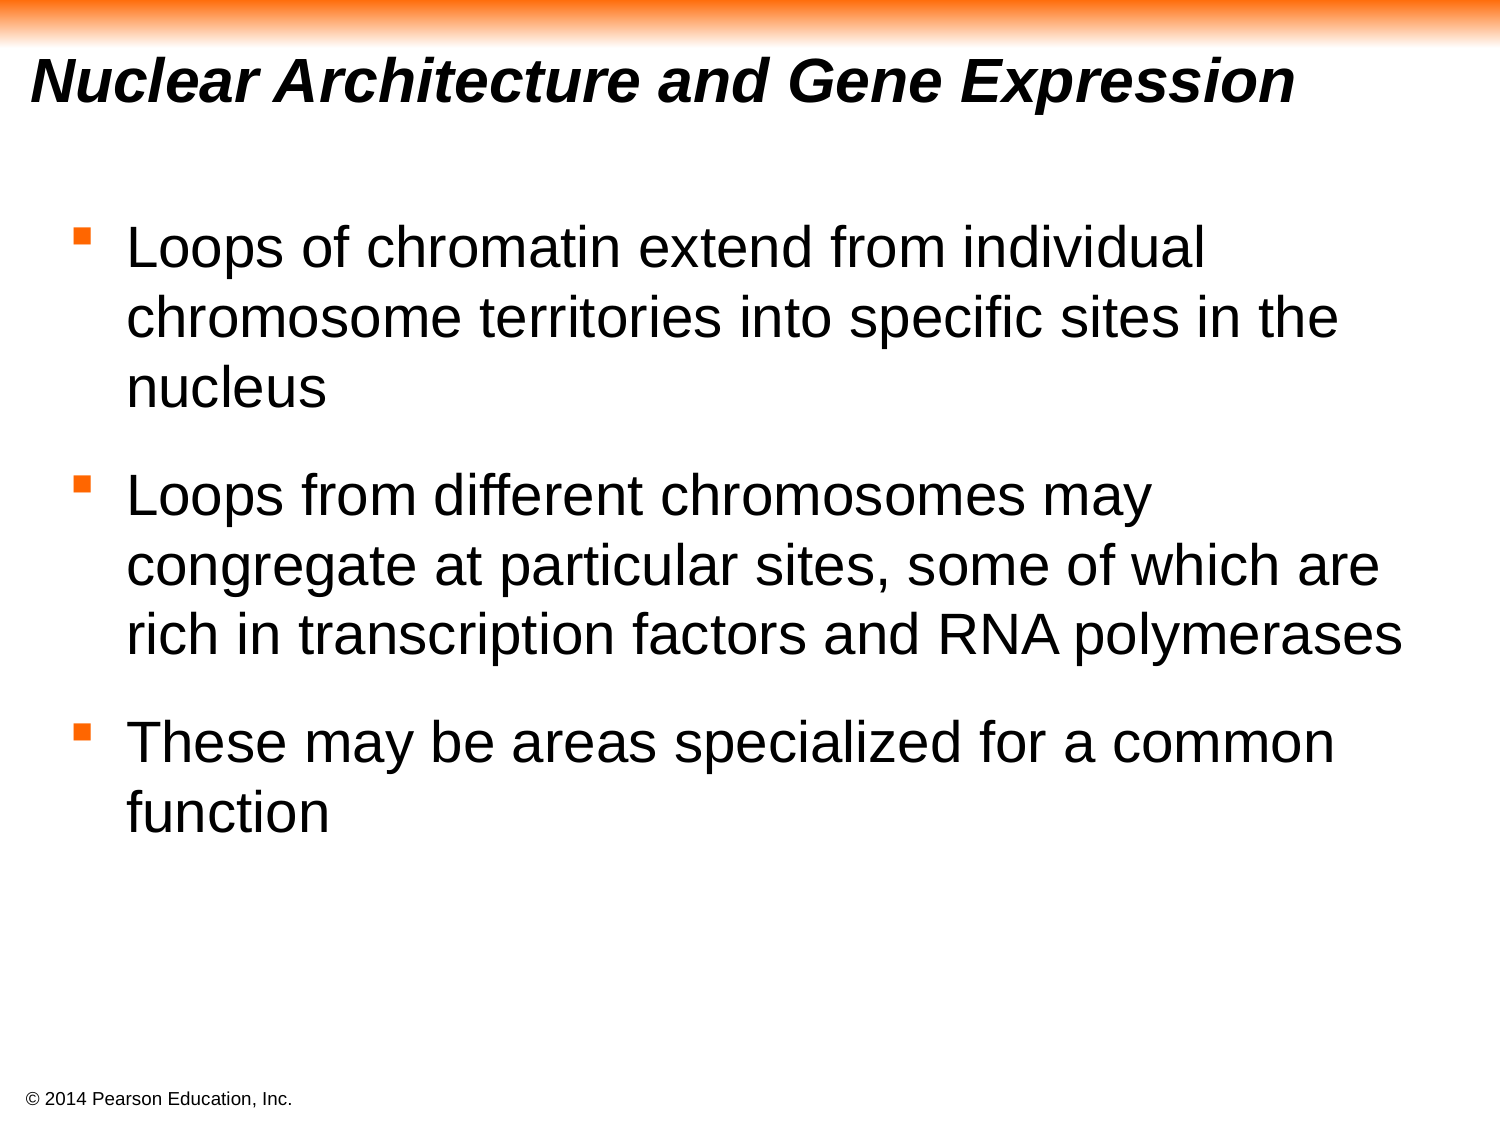

# Nuclear Architecture and Gene Expression
Loops of chromatin extend from individual chromosome territories into specific sites in the nucleus
Loops from different chromosomes may congregate at particular sites, some of which are rich in transcription factors and RNA polymerases
These may be areas specialized for a common function